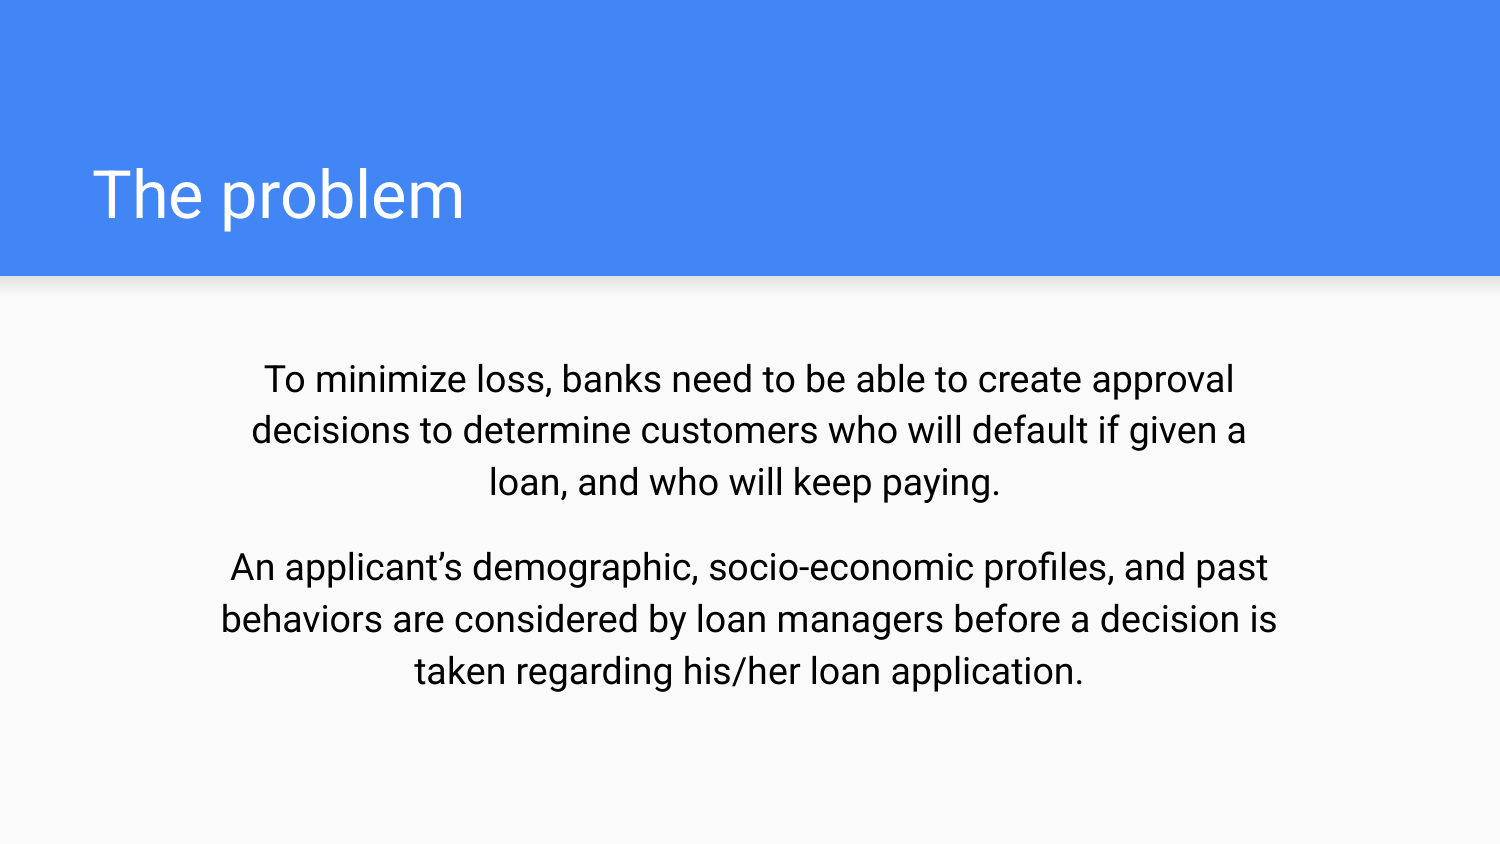

# The problem
To minimize loss, banks need to be able to create approval decisions to determine customers who will default if given a loan, and who will keep paying.
An applicant’s demographic, socio-economic profiles, and past behaviors are considered by loan managers before a decision is taken regarding his/her loan application.